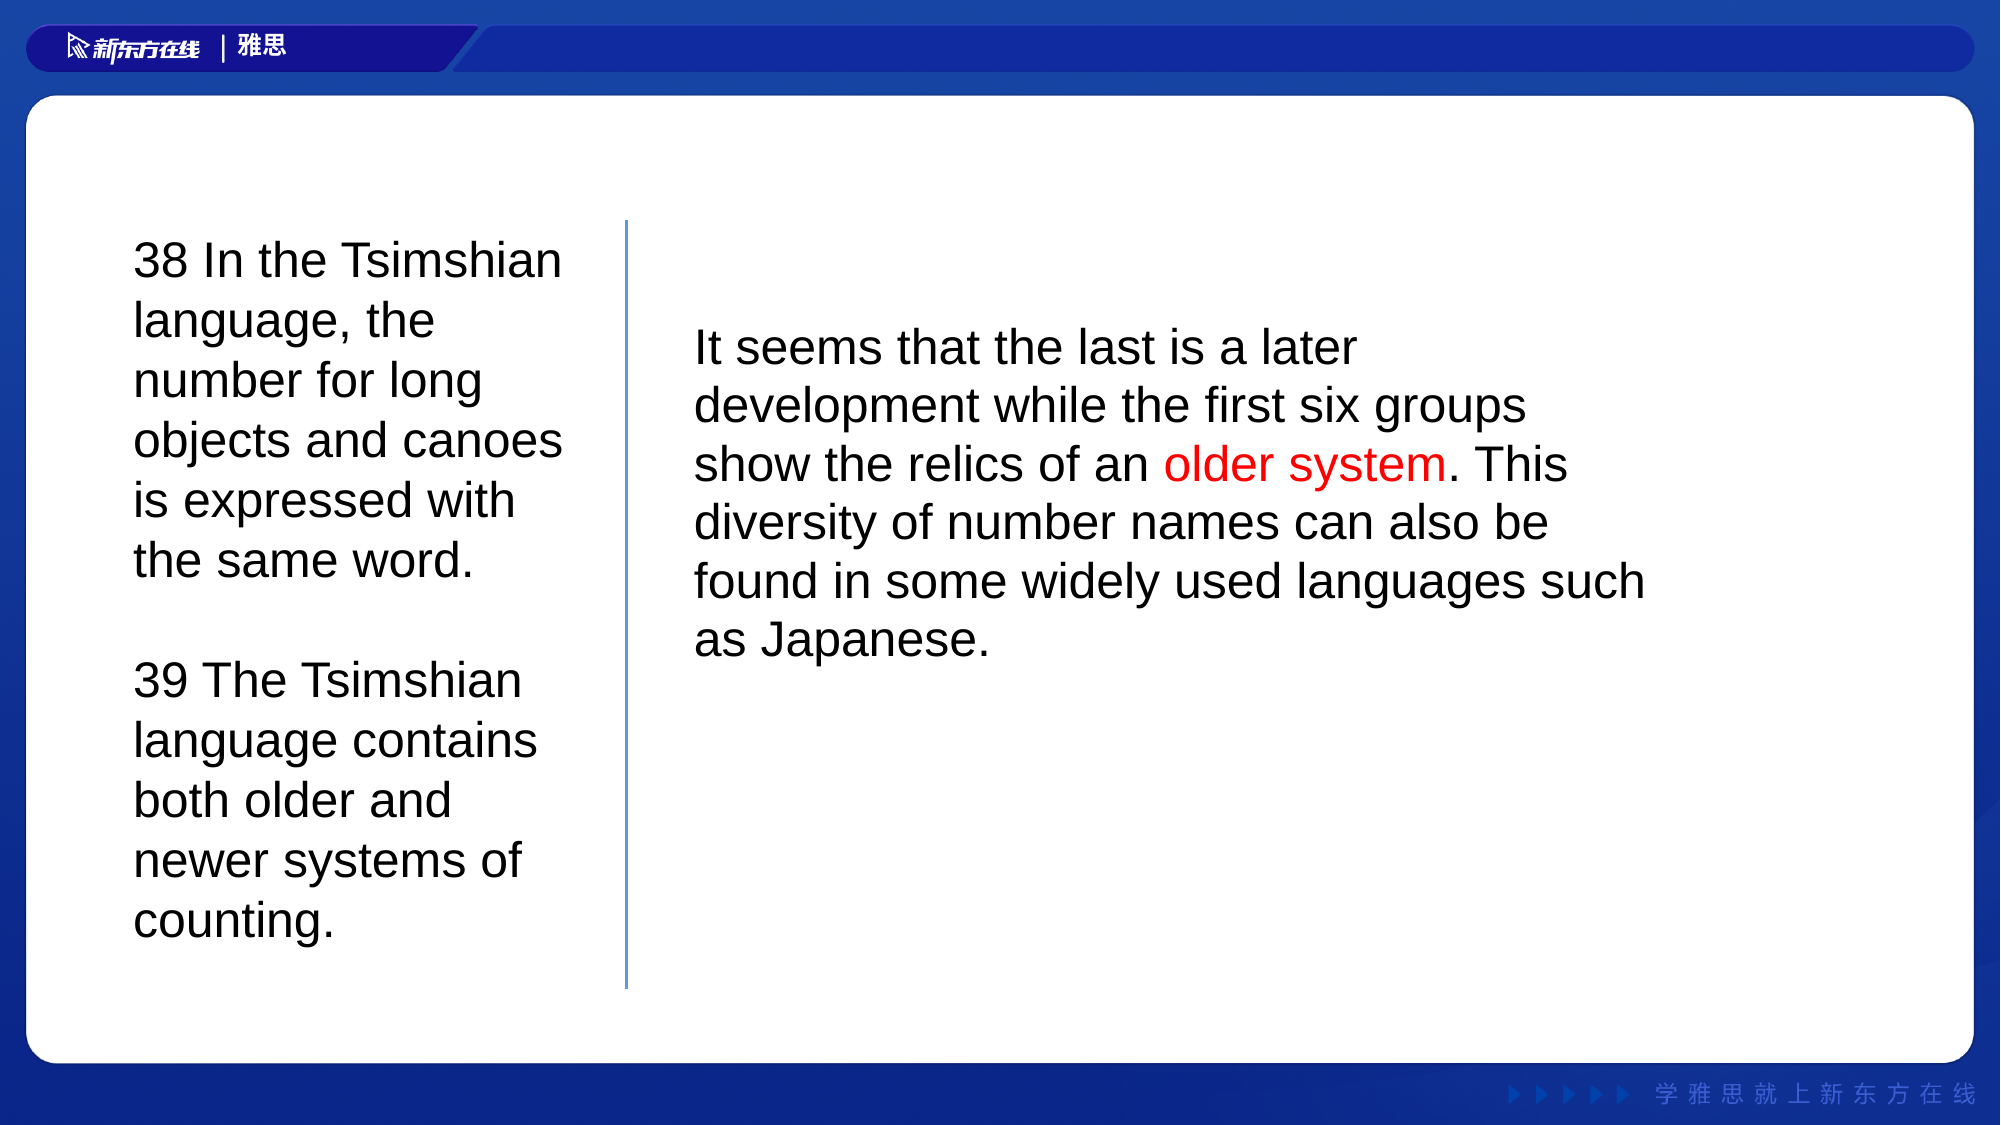

38 In the Tsimshian language, the number for long objects and canoes is expressed with the same word.

39 The Tsimshian language contains both older and newer systems of counting.
#
It seems that the last is a later development while the first six groups show the relics of an older system. This diversity of number names can also be found in some widely used languages such as Japanese.